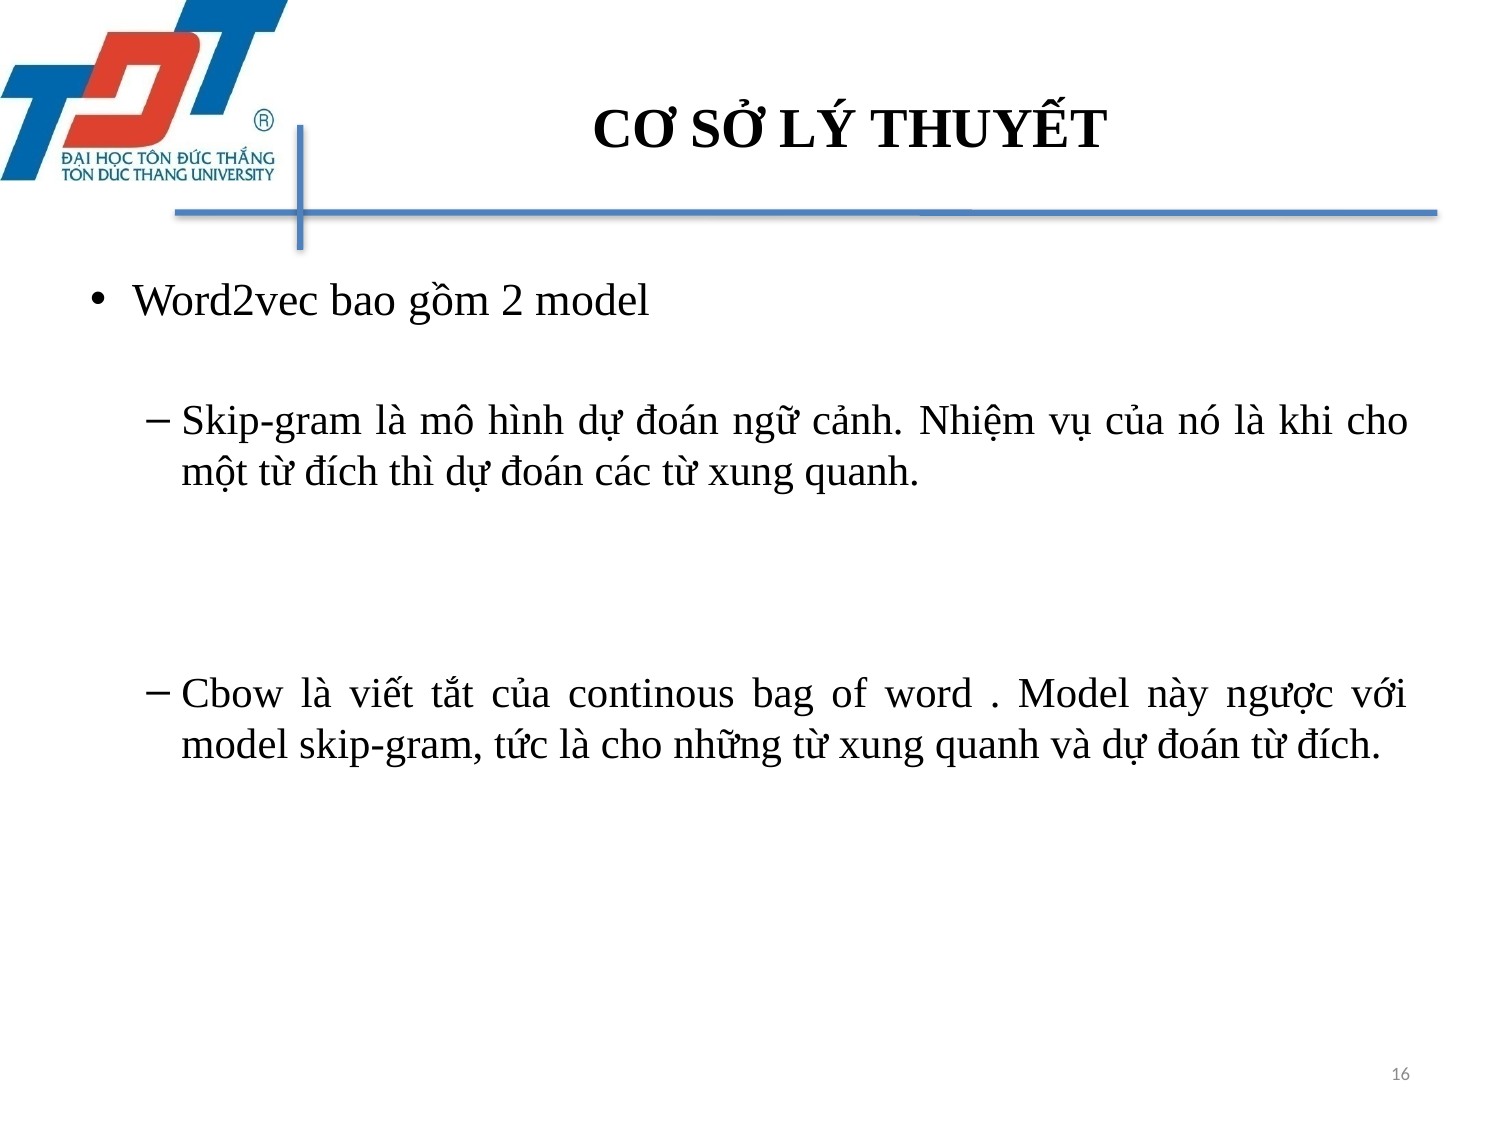

# CƠ SỞ LÝ THUYẾT
Word2vec bao gồm 2 model

Skip-gram là mô hình dự đoán ngữ cảnh. Nhiệm vụ của nó là khi cho một từ đích thì dự đoán các từ xung quanh.

Cbow là viết tắt của continous bag of word . Model này ngược với model skip-gram, tức là cho những từ xung quanh và dự đoán từ đích.
16